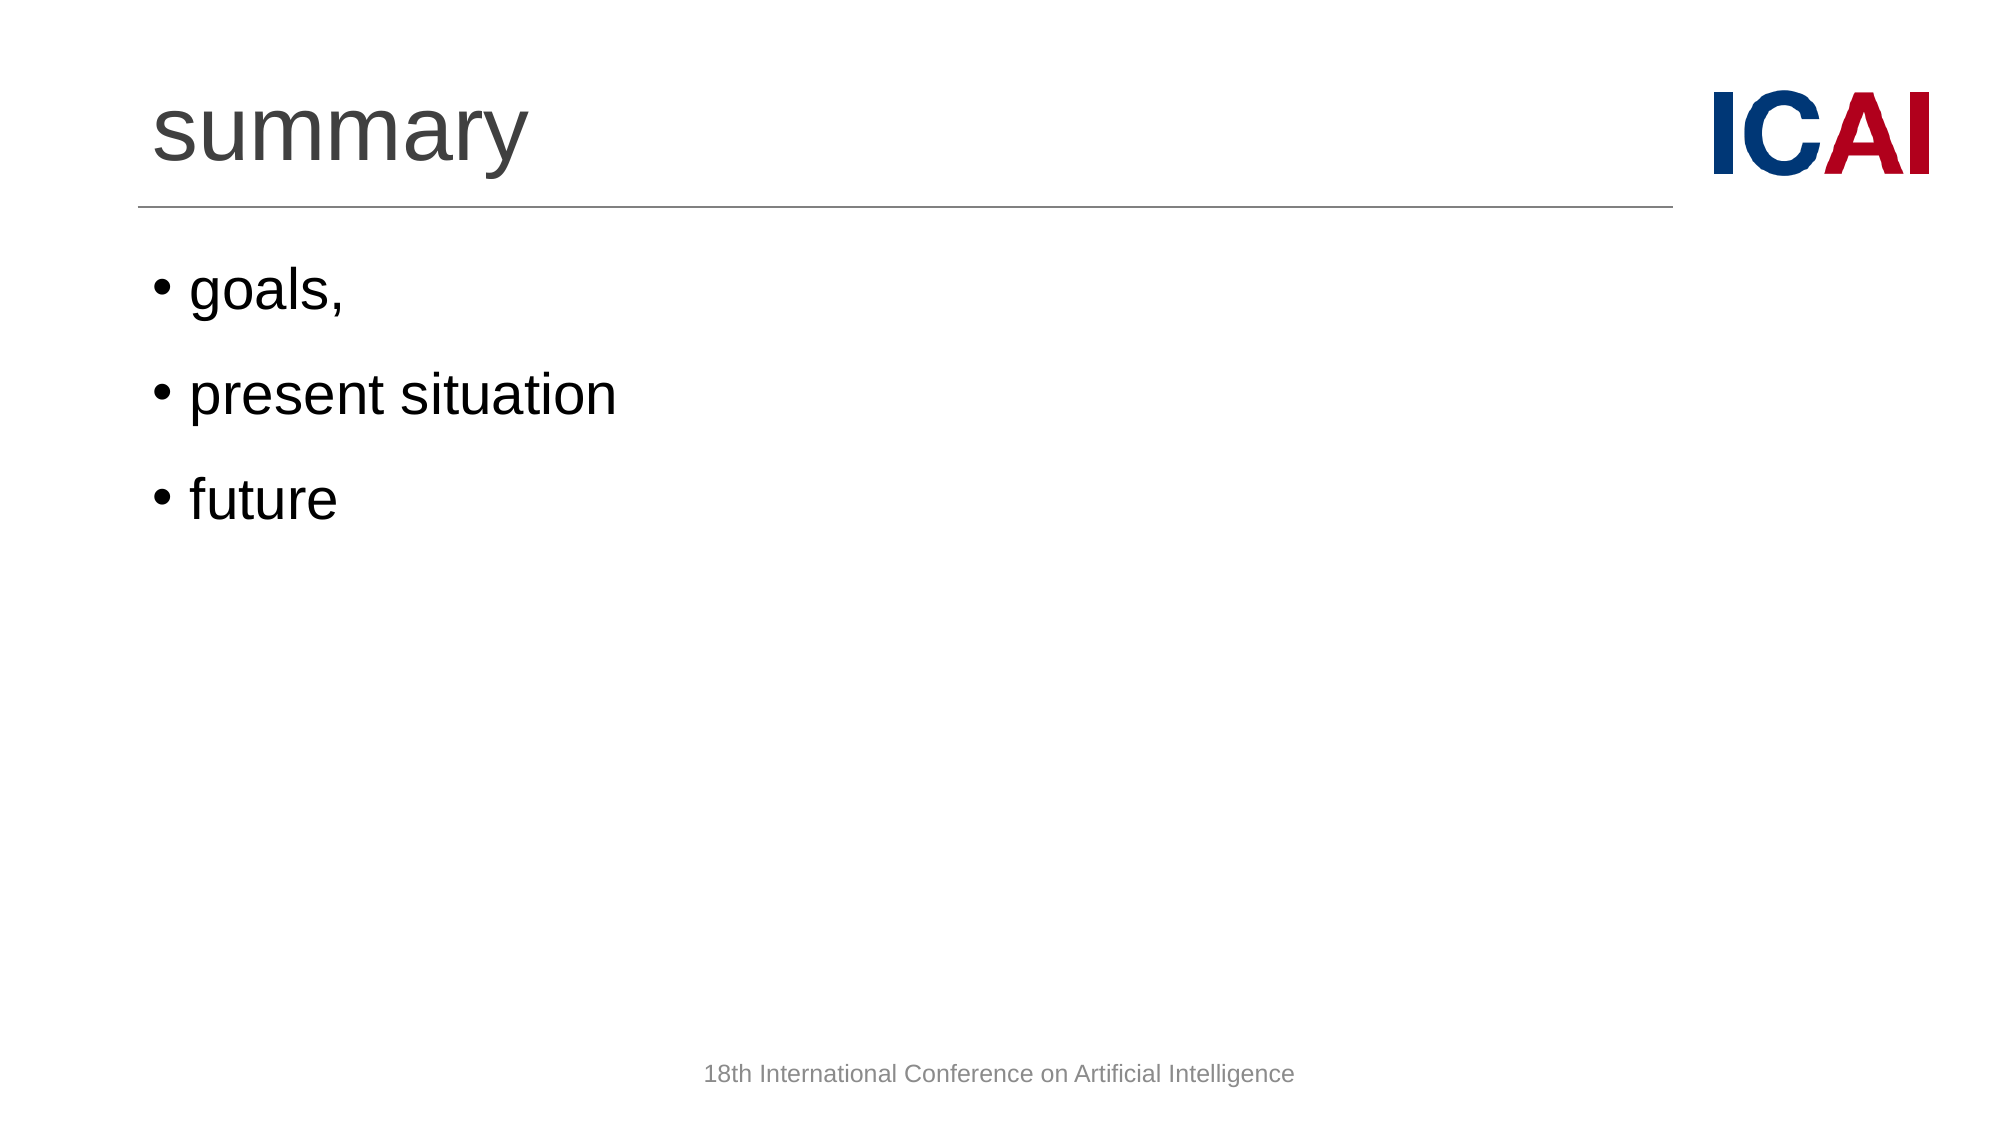

# summary
goals,
present situation
future
18th International Conference on Artificial Intelligence